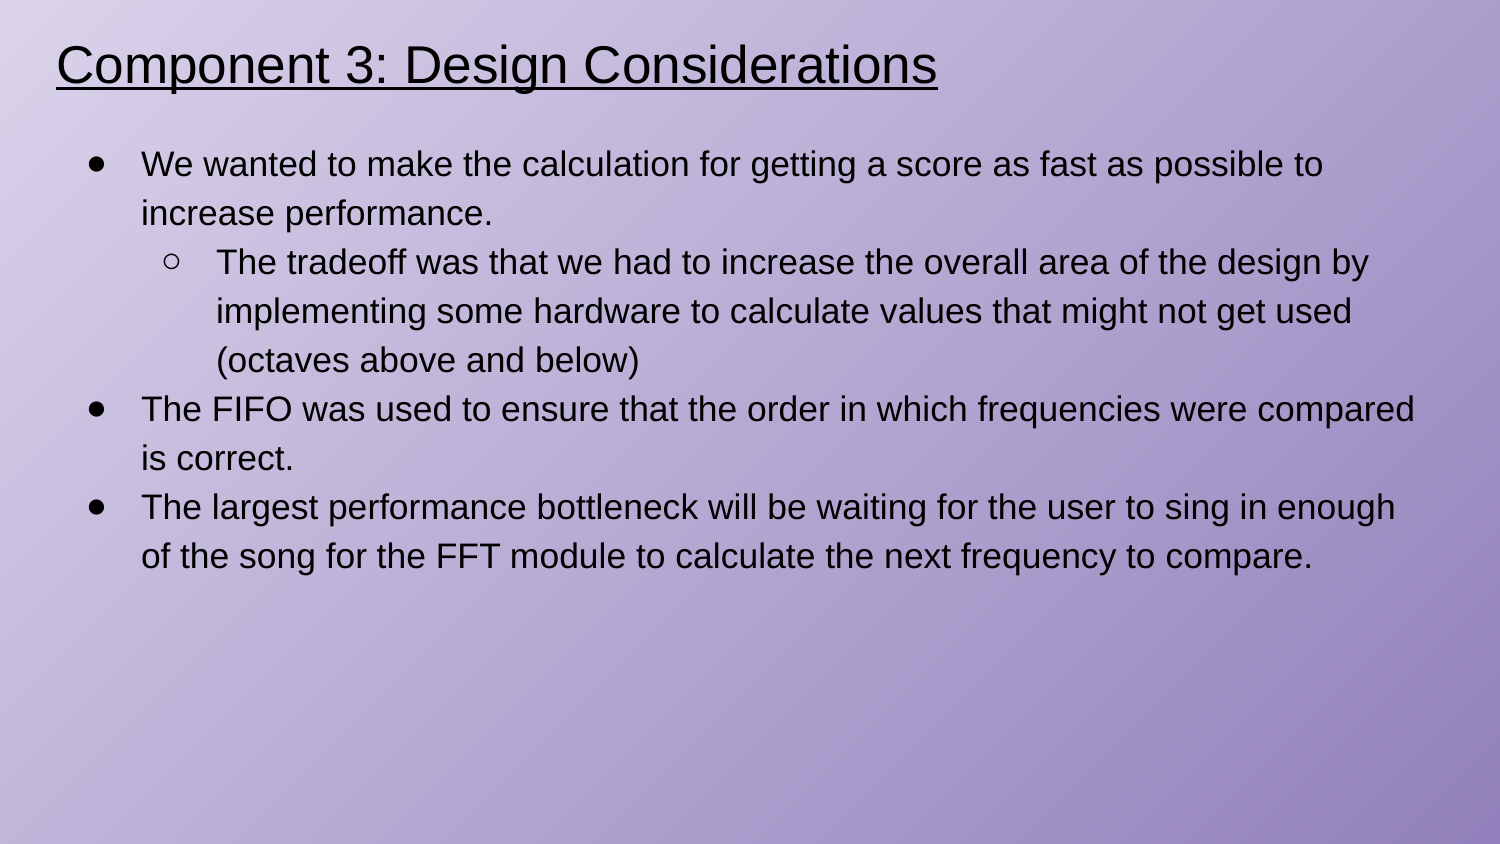

# Component 3: Design Considerations
We wanted to make the calculation for getting a score as fast as possible to increase performance.
The tradeoff was that we had to increase the overall area of the design by implementing some hardware to calculate values that might not get used (octaves above and below)
The FIFO was used to ensure that the order in which frequencies were compared is correct.
The largest performance bottleneck will be waiting for the user to sing in enough of the song for the FFT module to calculate the next frequency to compare.